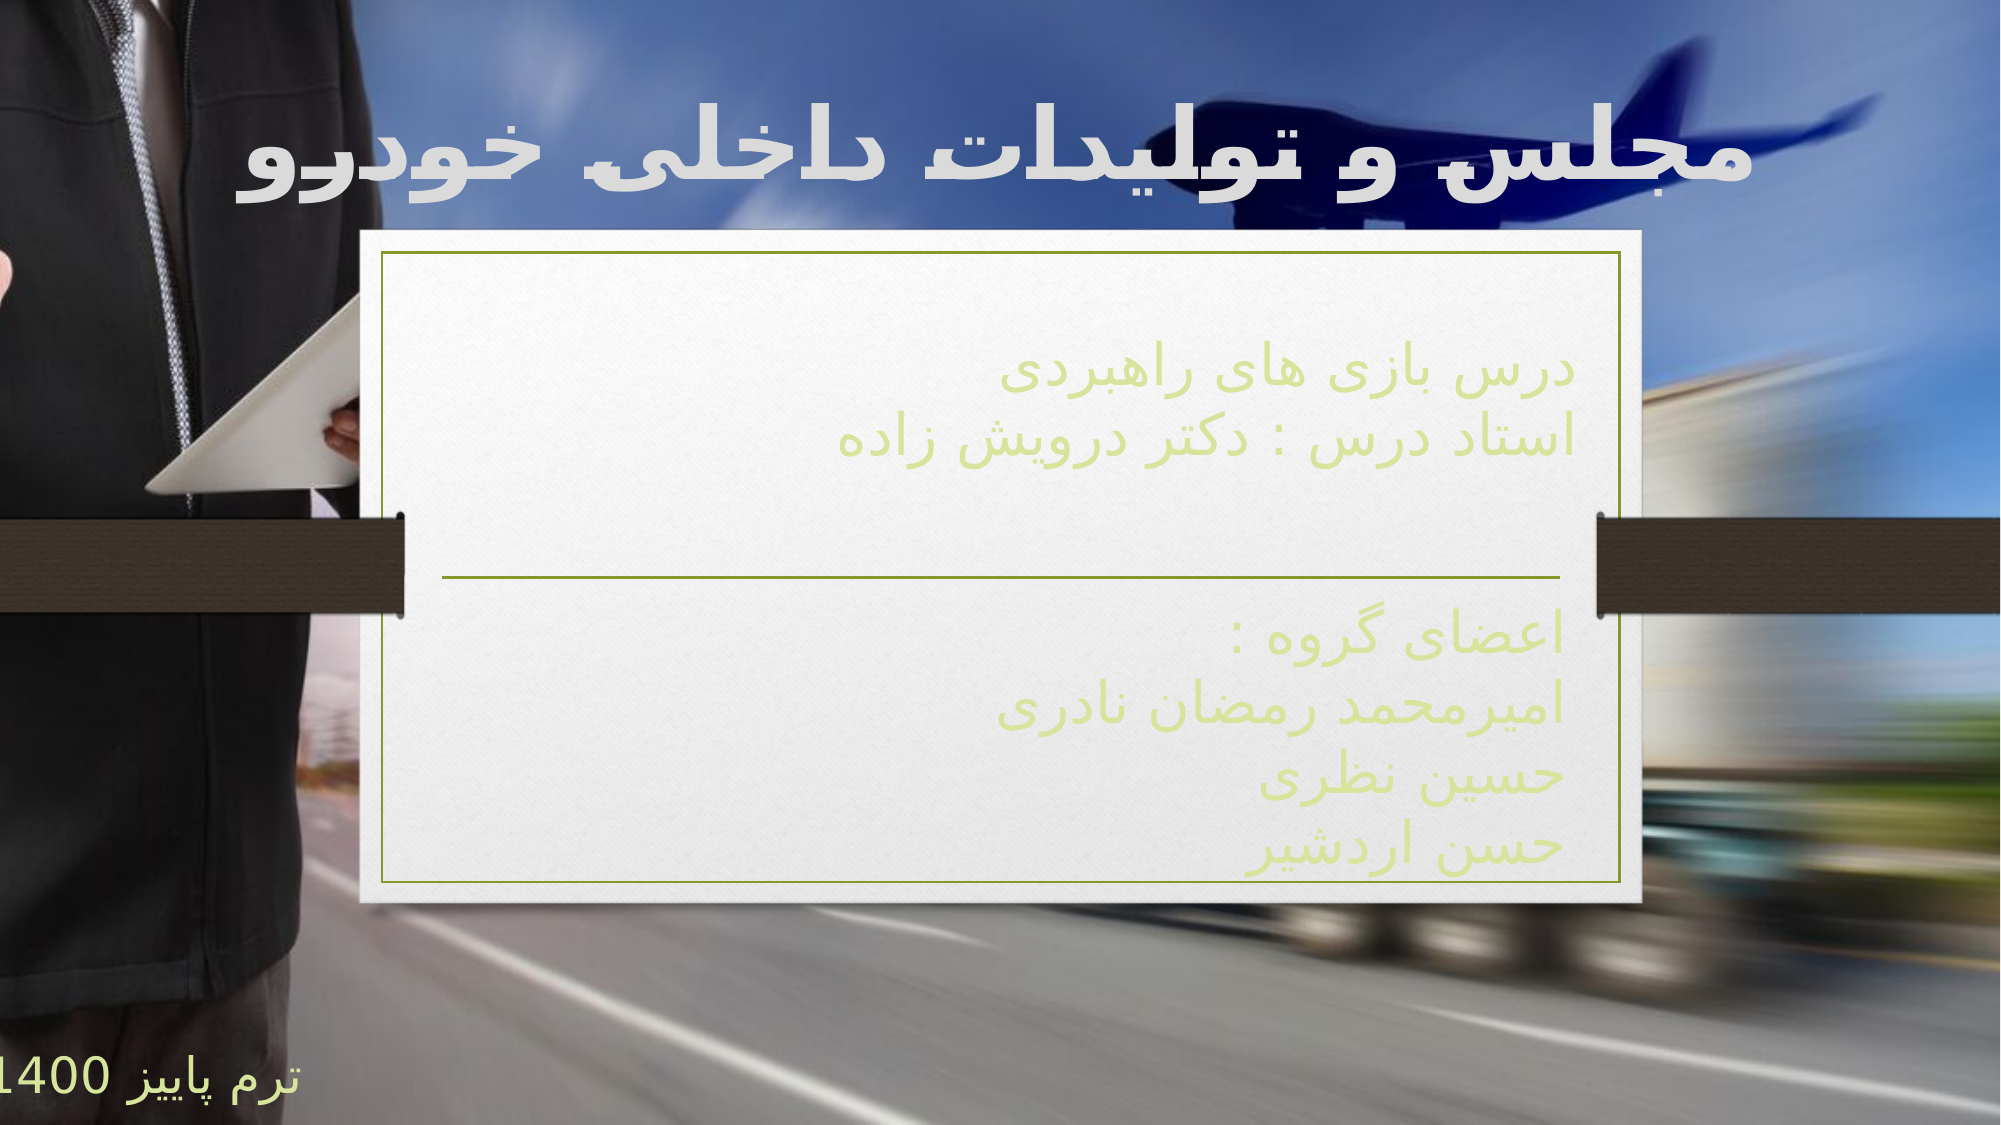

مجلس و تولیدات داخلی خودرو
درس بازی های راهبردی
استاد درس : دکتر درویش زاده
اعضای گروه :
امیرمحمد رمضان نادری
حسین نظری
حسن اردشیر
ترم پاییز 1400